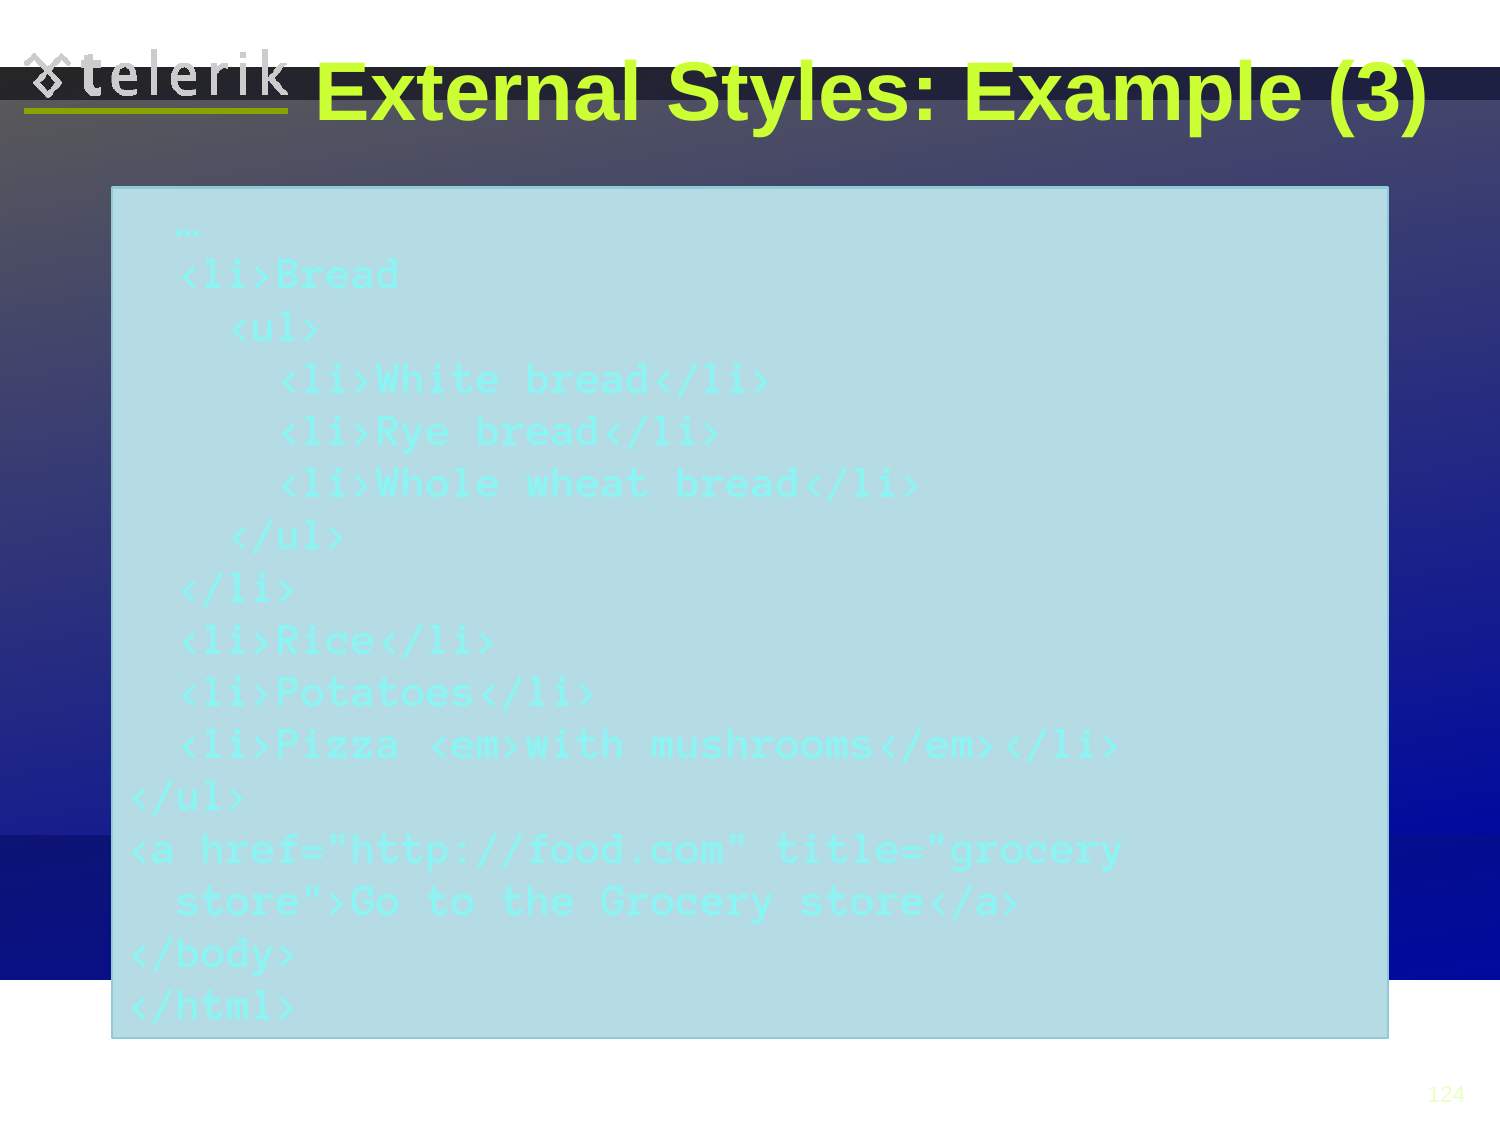

External Styles: Example (3)
  …
  <li>Bread
    <ul>
      <li>White bread</li>
      <li>Rye bread</li>
      <li>Whole wheat bread</li>
    </ul>
  </li>
  <li>Rice</li>
  <li>Potatoes</li>
  <li>Pizza <em>with mushrooms</em></li>
</ul>
<a href="http://food.com" title="grocery
  store">Go to the Grocery store</a>
</body>
</html>
124